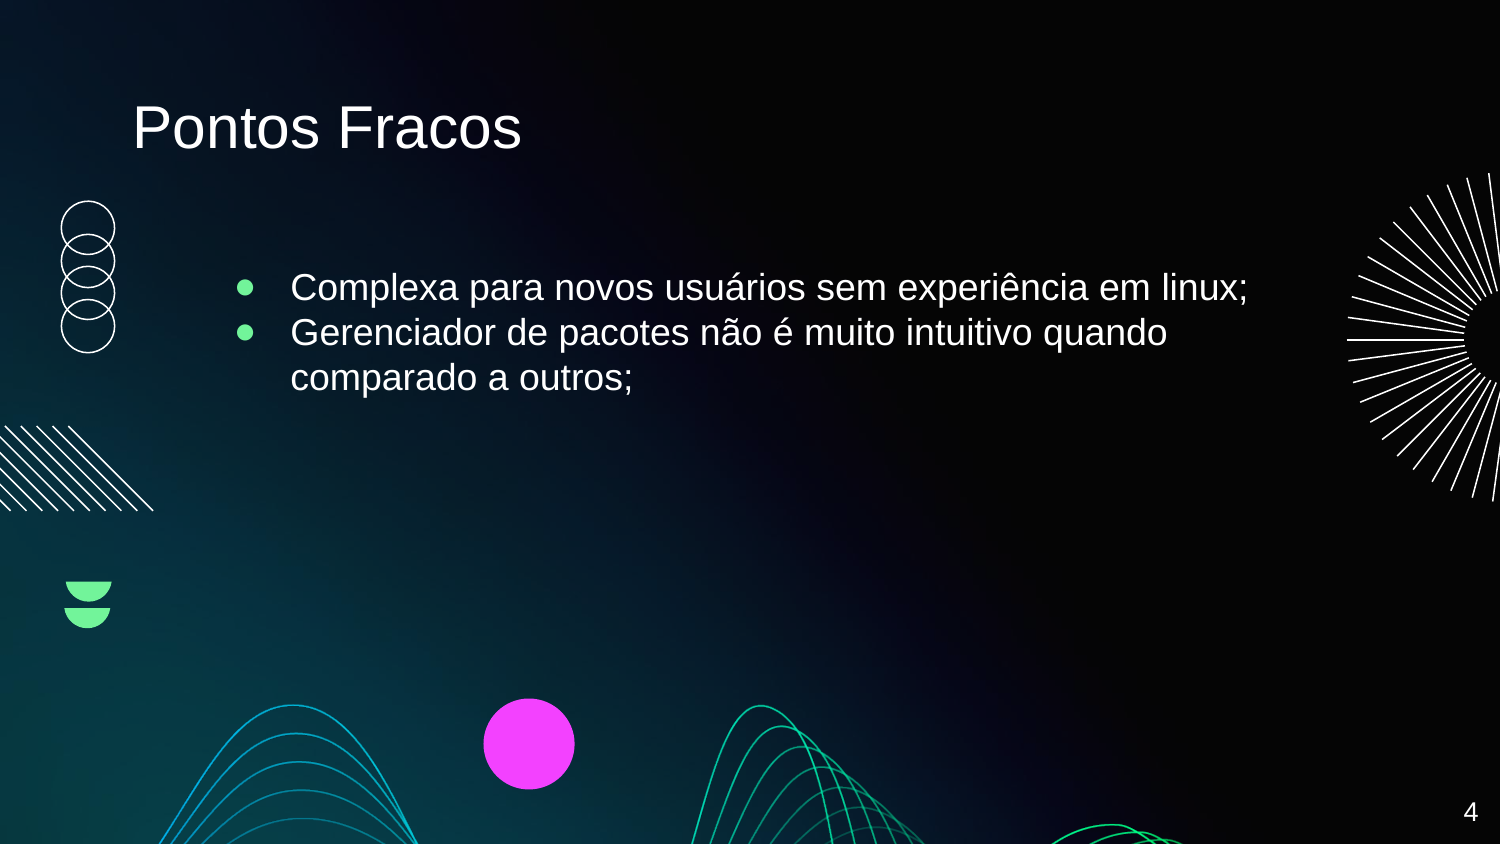

# Pontos Fracos
Complexa para novos usuários sem experiência em linux;
Gerenciador de pacotes não é muito intuitivo quando comparado a outros;

4